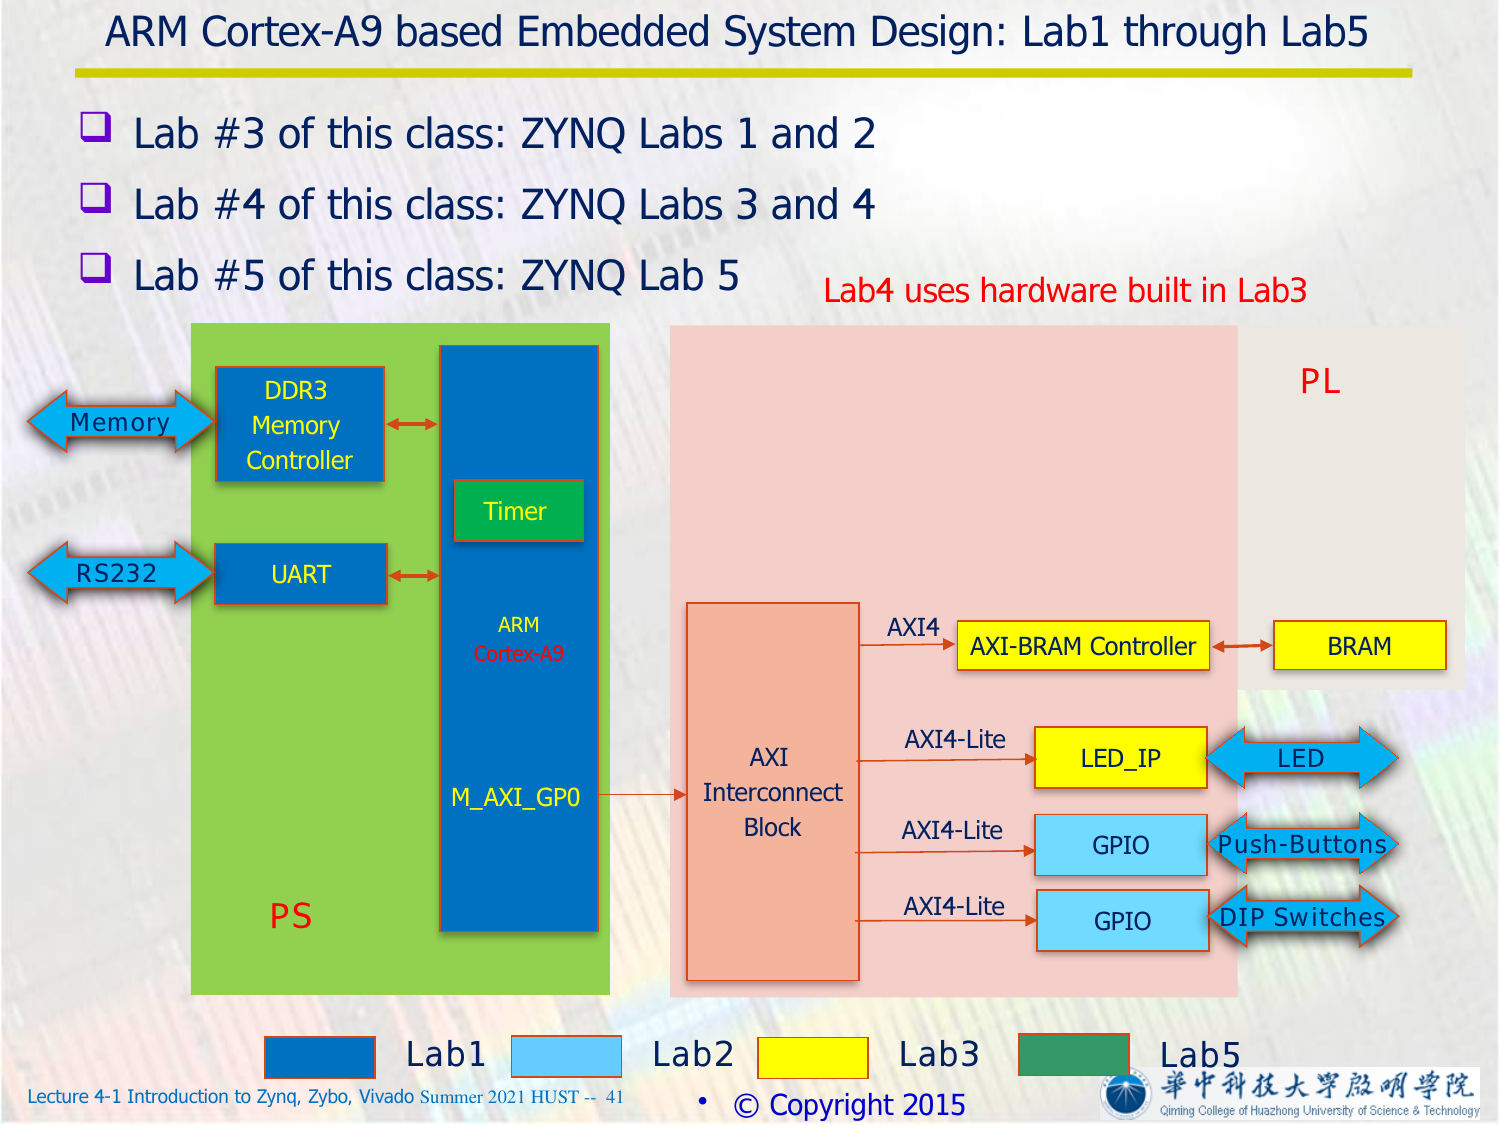

# ARM Cortex-A9 based Embedded System Design: Lab1 through Lab5
Lab #3 of this class: ZYNQ Labs 1 and 2
Lab #4 of this class: ZYNQ Labs 3 and 4
Lab #5 of this class: ZYNQ Lab 5

Lab4 uses hardware built in Lab3

ARM
Cortex-A9
PL
DDR3
Memory
Controller
Memory
Timer
RS232
UART
AXI
Interconnect
Block
AXI4
BRAM
AXI-BRAM Controller

AXI4-Lite
LED_IP
LED

M_AXI_GP0
AXI4-Lite
Push-Buttons
GPIO

AXI4-Lite
DIP Switches
PS
GPIO

Lab1
Lab3
Lab2
Lab5

© Copyright 2015 Xilinx